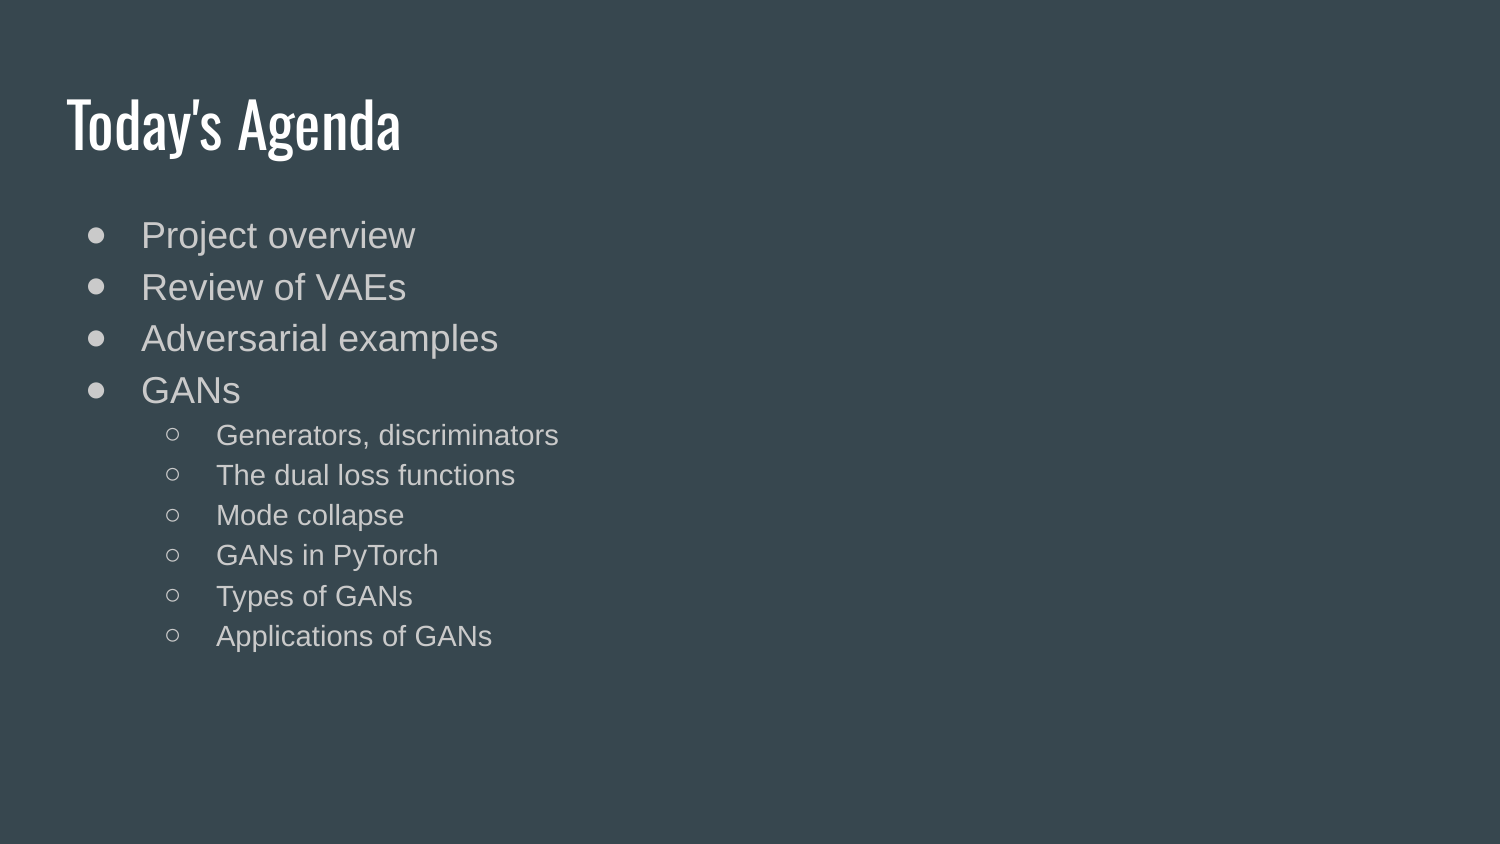

# Today's Agenda
Project overview
Review of VAEs
Adversarial examples
GANs
Generators, discriminators
The dual loss functions
Mode collapse
GANs in PyTorch
Types of GANs
Applications of GANs